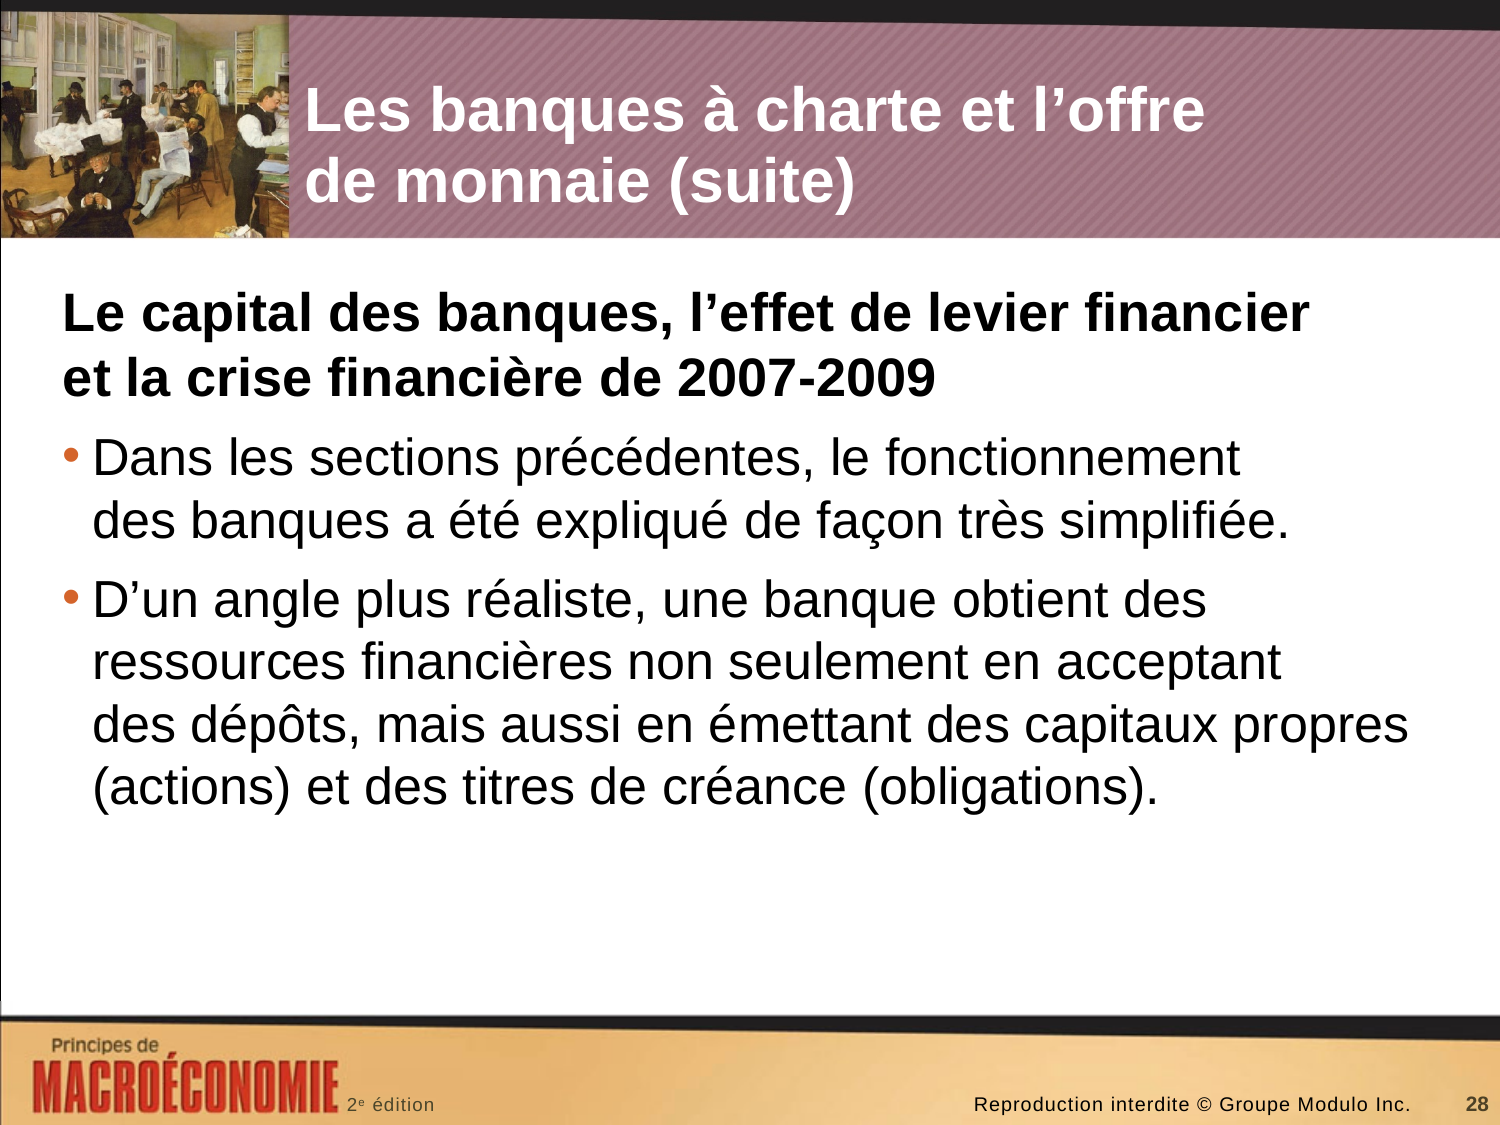

# Les banques à charte et l’offre de monnaie (suite)
Le capital des banques, l’effet de levier financier      et la crise financière de 2007-2009
Dans les sections précédentes, le fonctionnement         des banques a été expliqué de façon très simplifiée.
D’un angle plus réaliste, une banque obtient des ressources financières non seulement en acceptant      des dépôts, mais aussi en émettant des capitaux propres (actions) et des titres de créance (obligations).
28